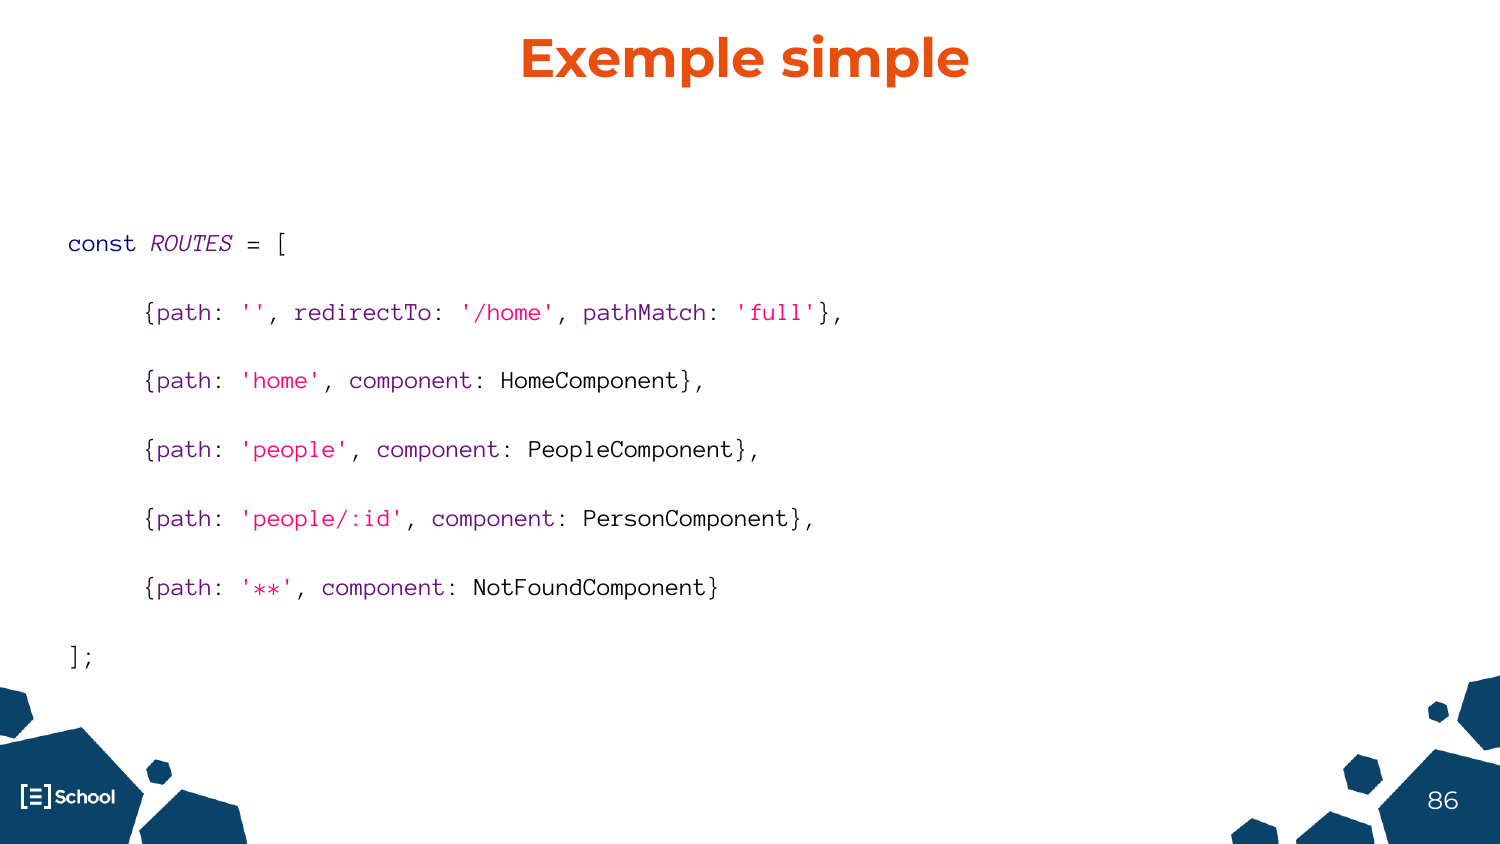

# Exemple simple
const ROUTES = [

{path: '', redirectTo: '/home', pathMatch: 'full'},

{path: 'home', component: HomeComponent},

{path: 'people', component: PeopleComponent},

{path: 'people/:id', component: PersonComponent},

{path: '**', component: NotFoundComponent}

];
86